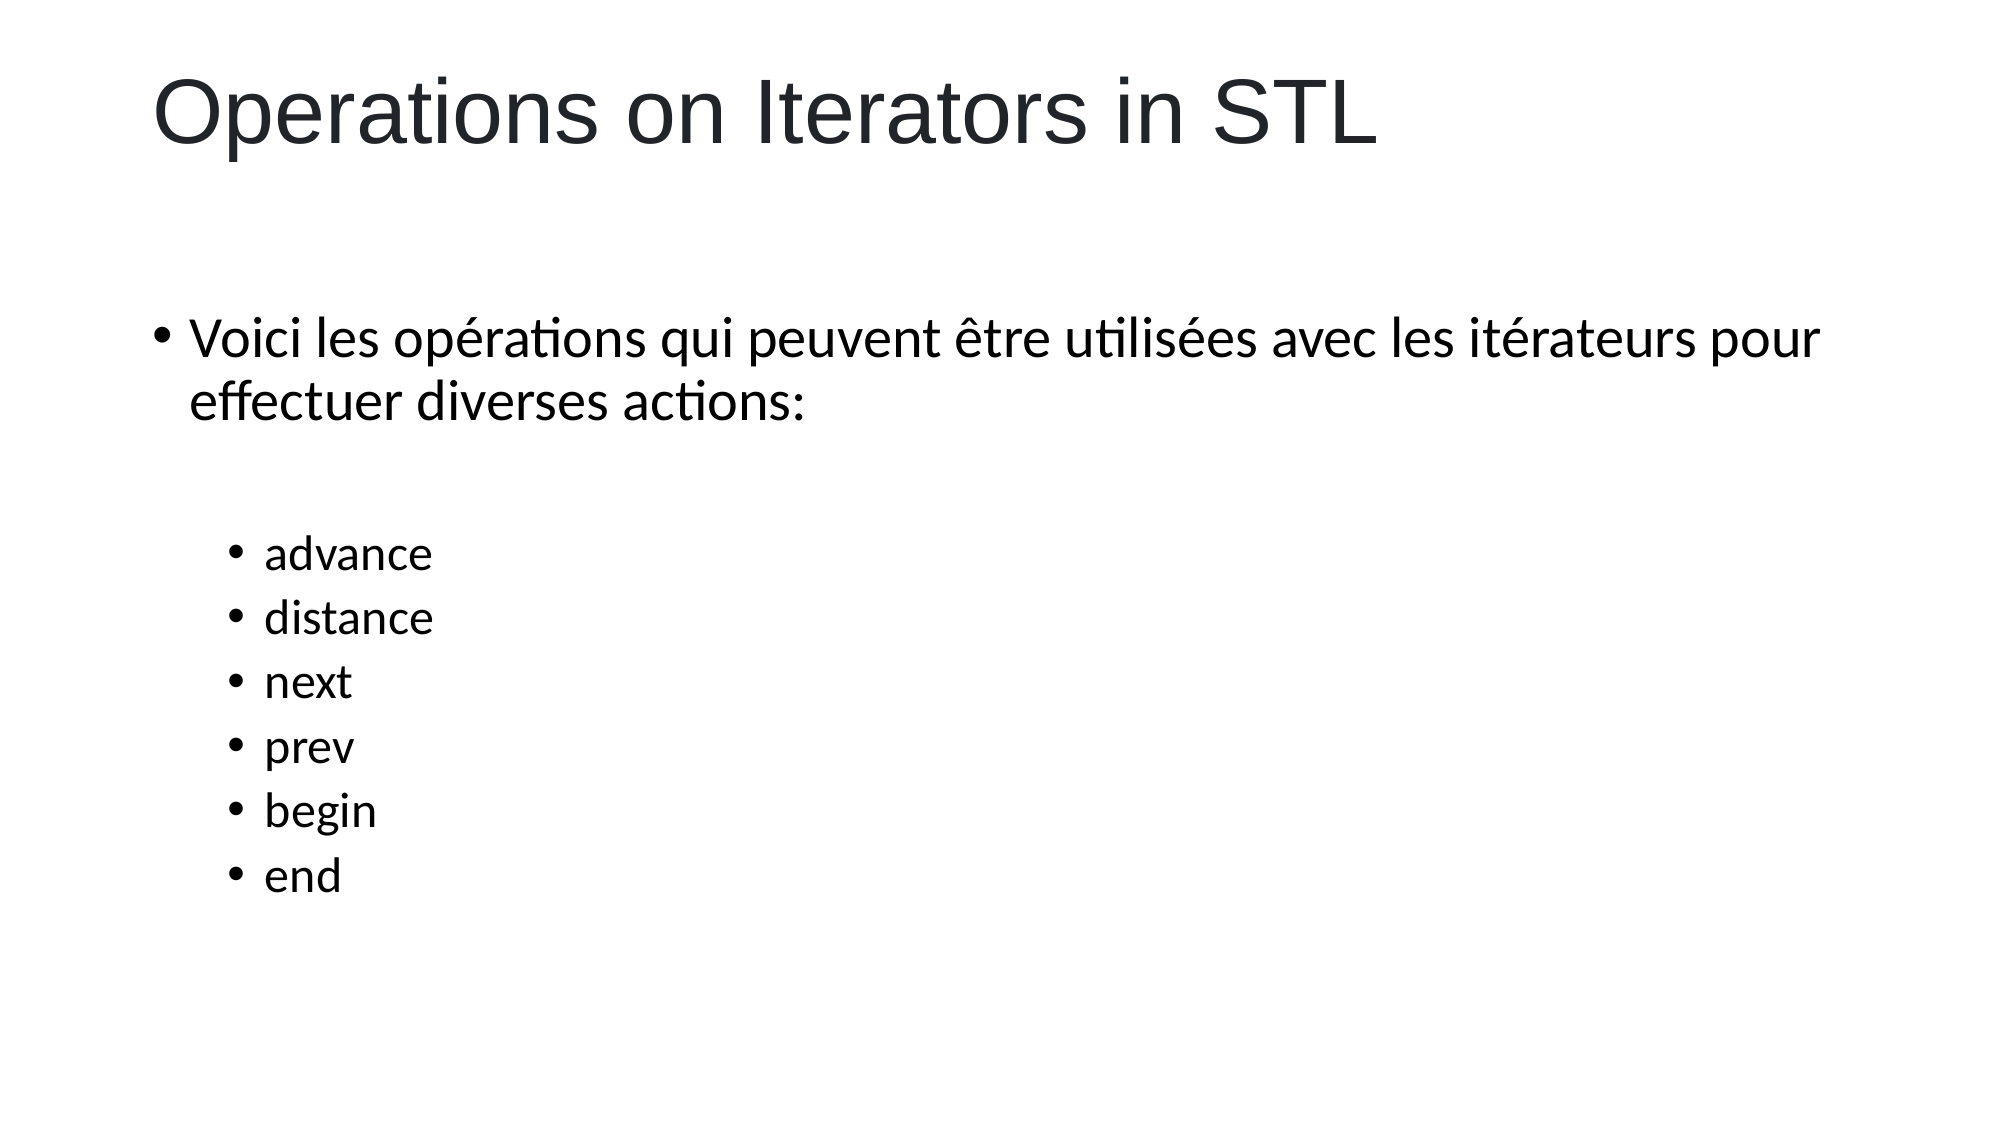

# Operations on Iterators in STL
Voici les opérations qui peuvent être utilisées avec les itérateurs pour effectuer diverses actions:

advance
distance
next
prev
begin
end